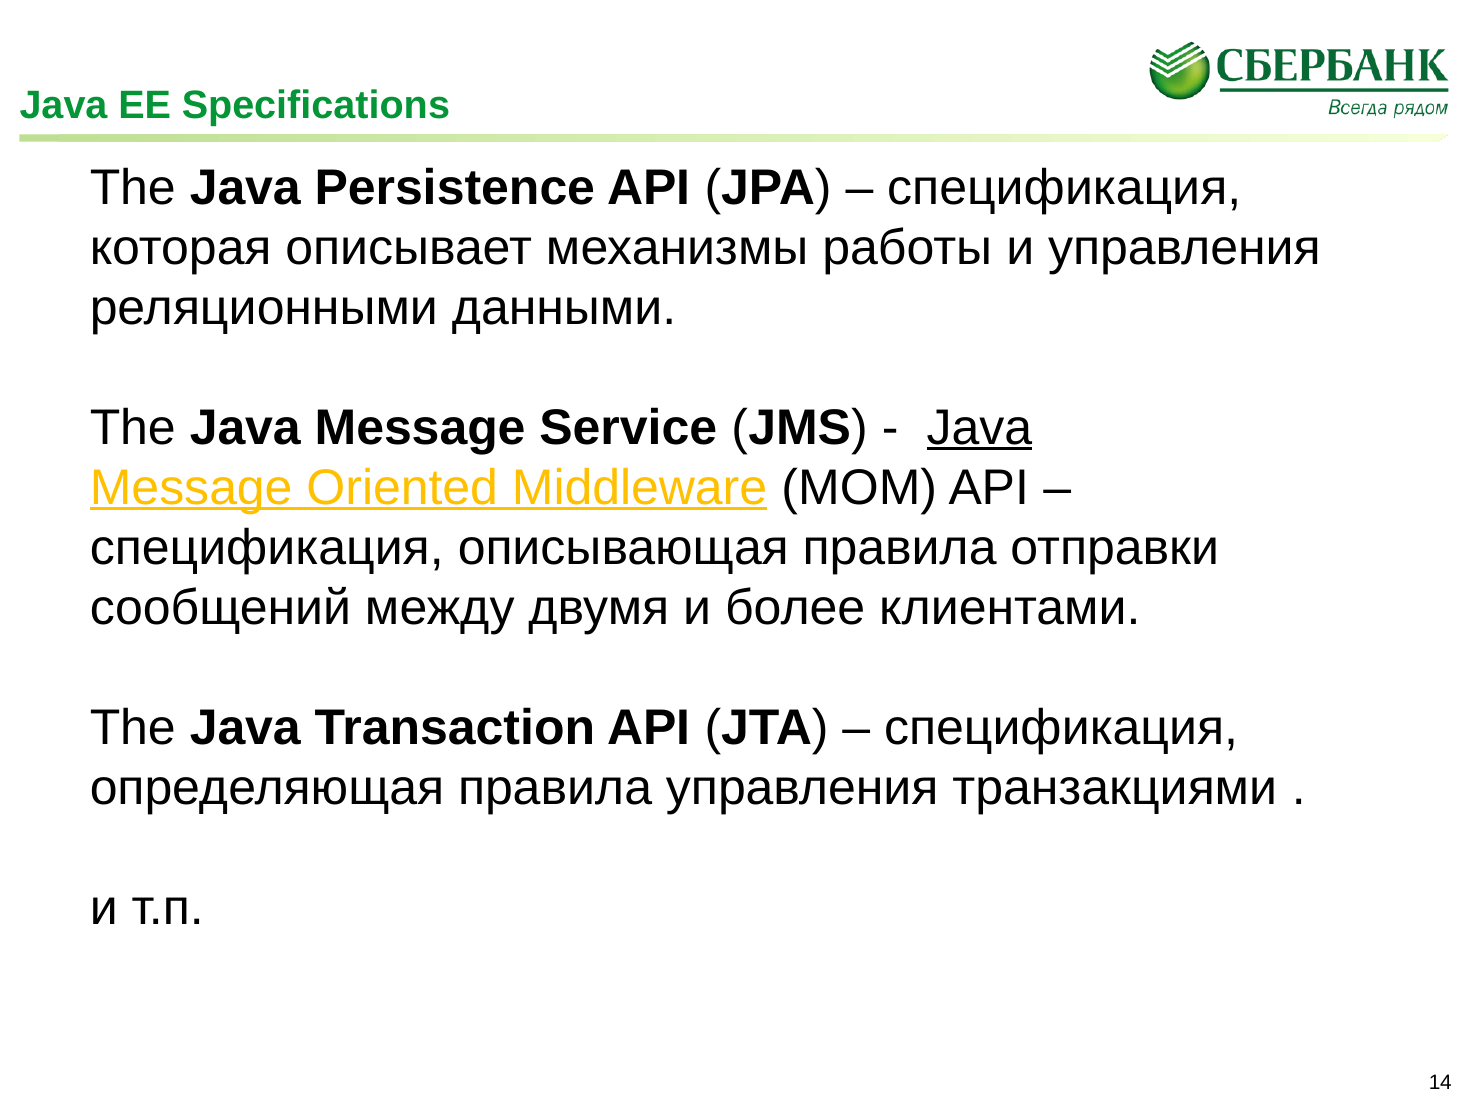

# Java EE Specifications
The Java Persistence API (JPA) – спецификация, которая описывает механизмы работы и управления реляционными данными.

The Java Message Service (JMS) -  Java Message Oriented Middleware (MOM) API – спецификация, описывающая правила отправки сообщений между двумя и более клиентами.

The Java Transaction API (JTA) – спецификация, определяющая правила управления транзакциями .

и т.п.